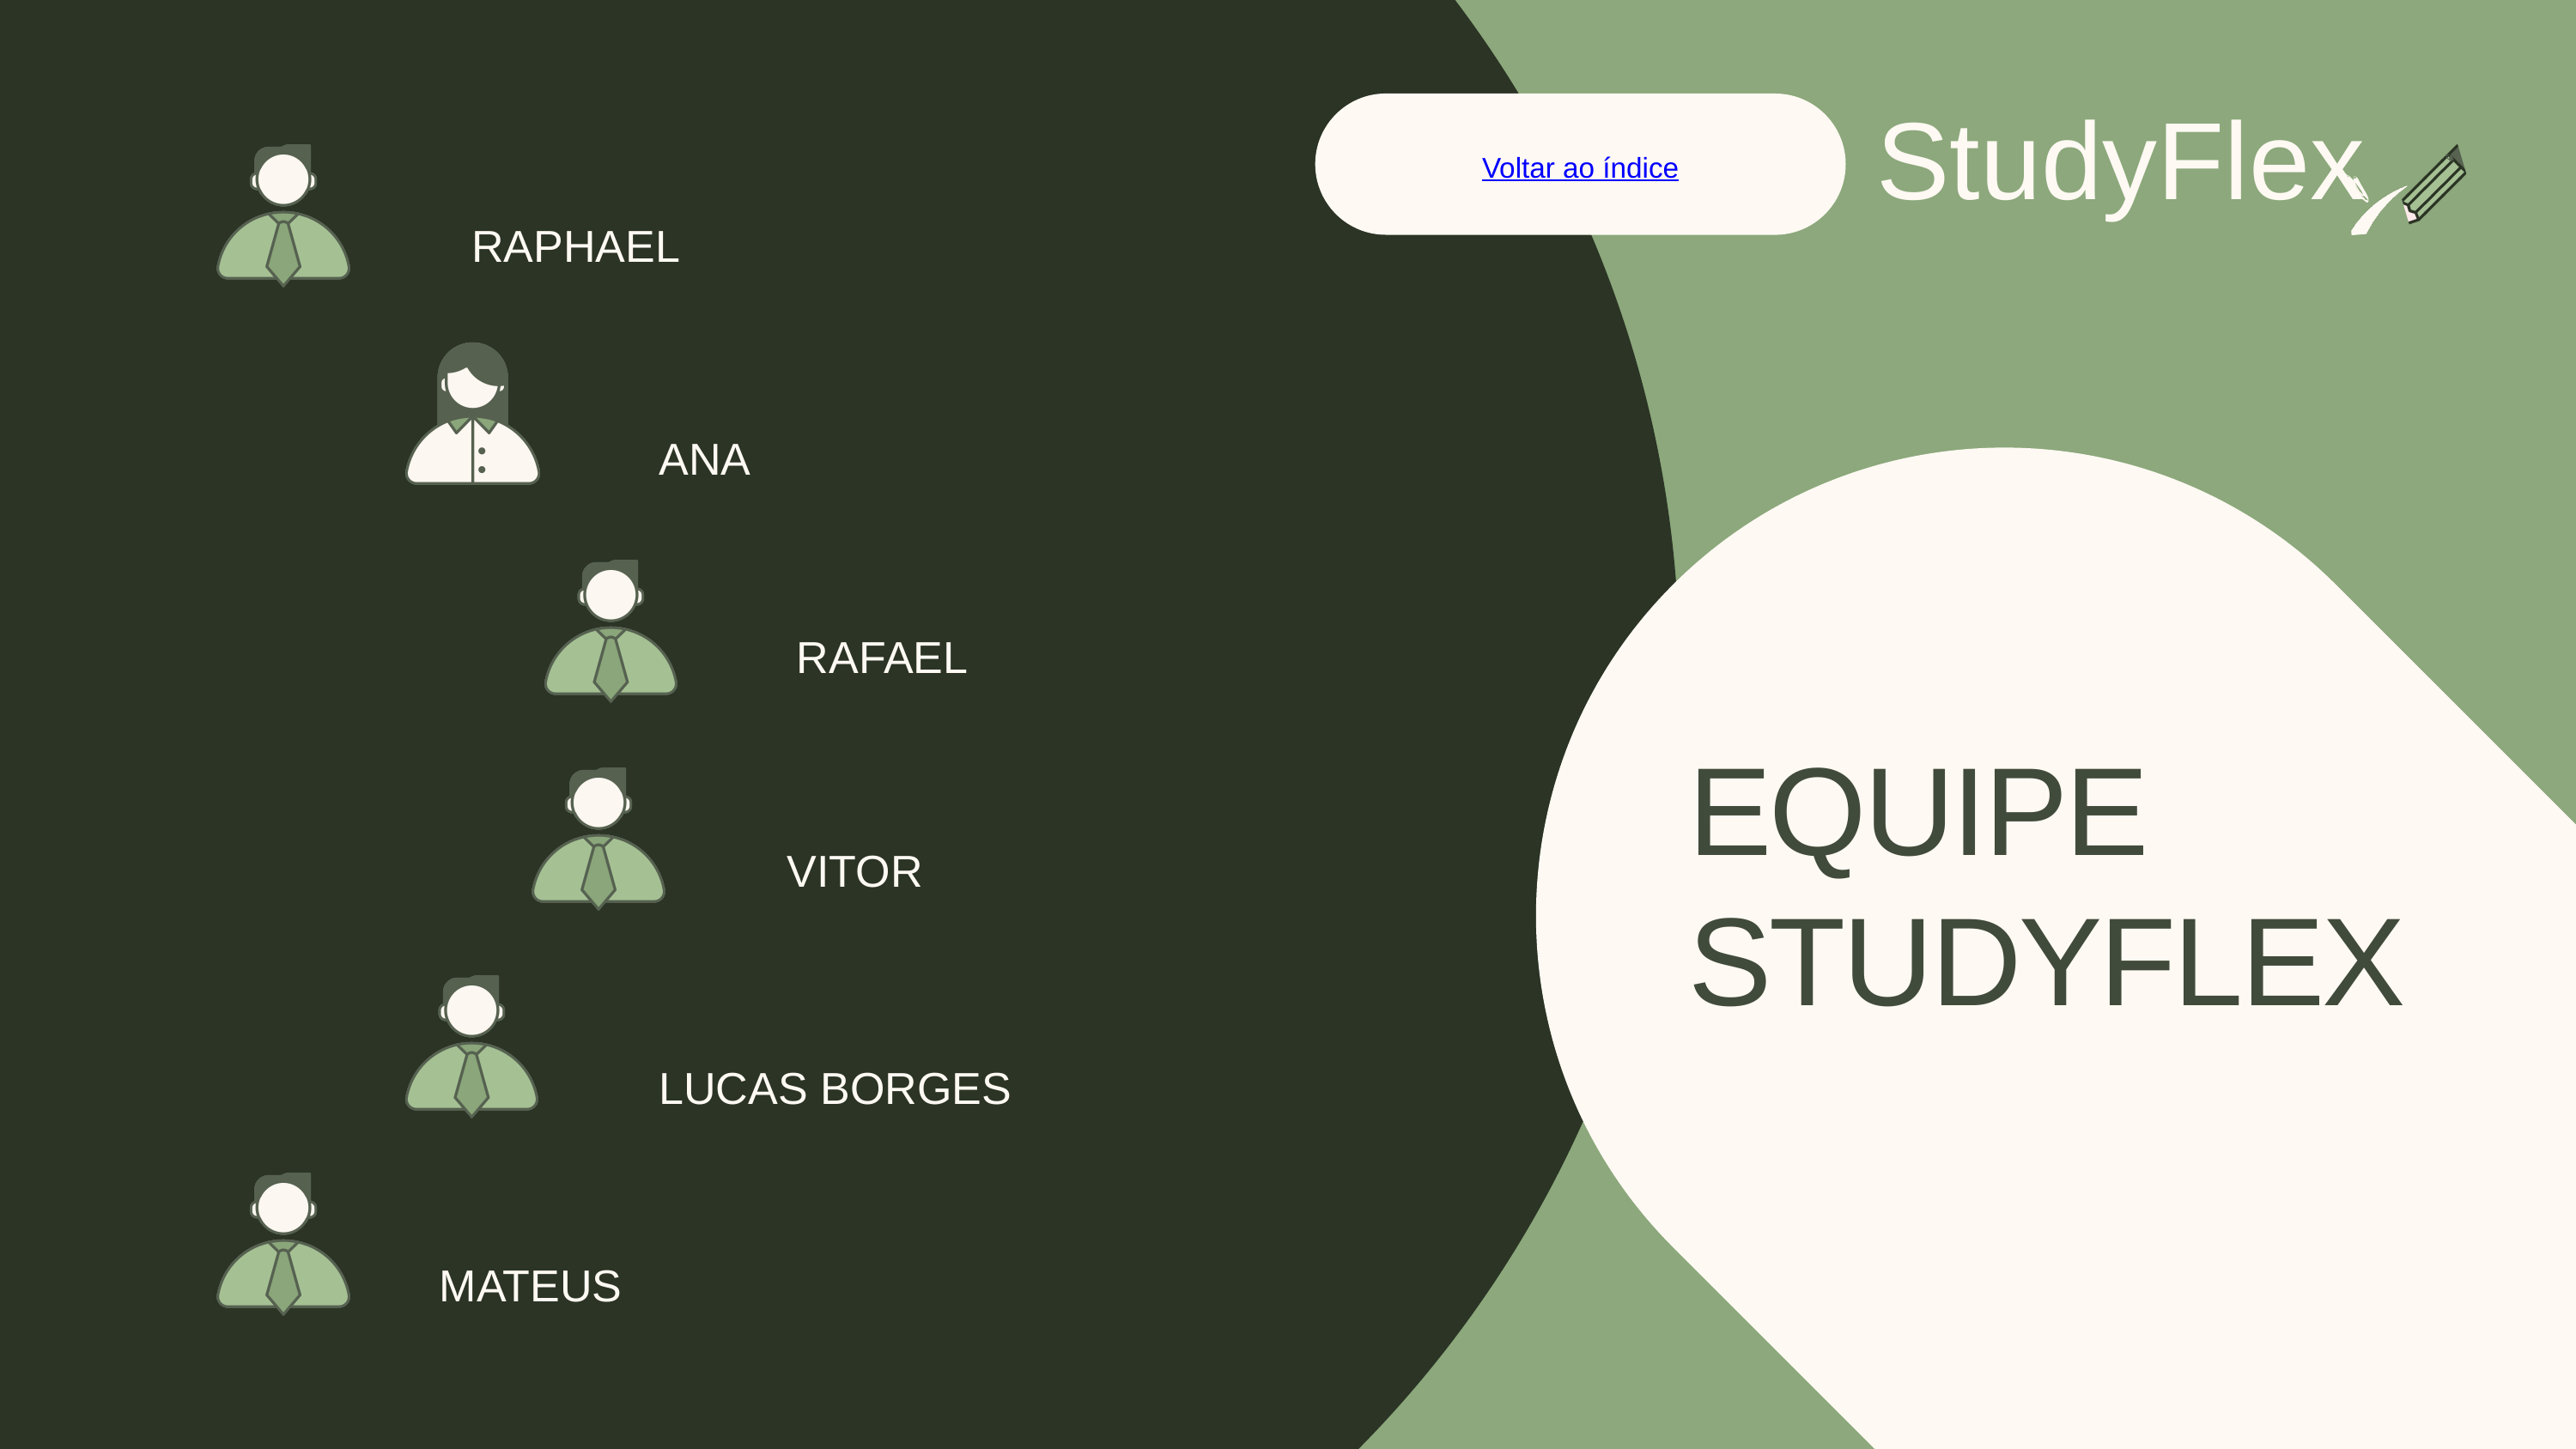

StudyFlex

Voltar ao índice

RAPHAEL

ANA

RAFAEL

EQUIPE STUDYFLEX

VITOR

LUCAS BORGES

MATEUS